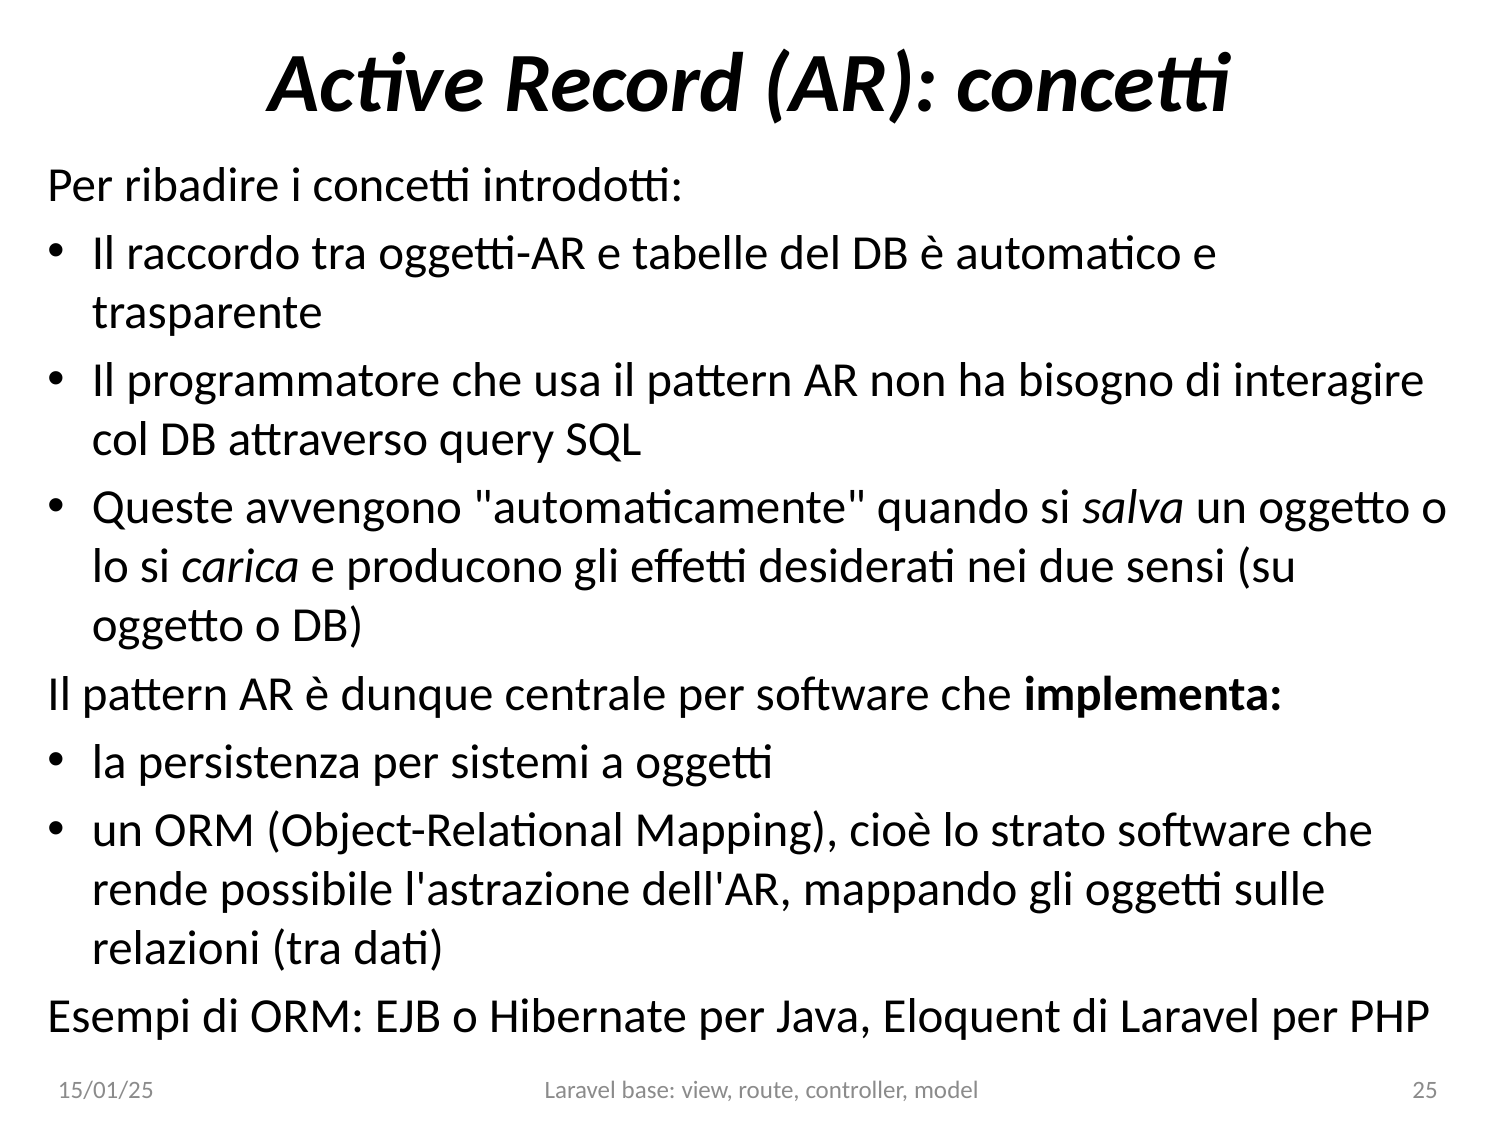

# Active Record (AR): concetti
Per ribadire i concetti introdotti:
Il raccordo tra oggetti-AR e tabelle del DB è automatico e trasparente
Il programmatore che usa il pattern AR non ha bisogno di interagire col DB attraverso query SQL
Queste avvengono "automaticamente" quando si salva un oggetto o lo si carica e producono gli effetti desiderati nei due sensi (su oggetto o DB)
Il pattern AR è dunque centrale per software che implementa:
la persistenza per sistemi a oggetti
un ORM (Object-Relational Mapping), cioè lo strato software che rende possibile l'astrazione dell'AR, mappando gli oggetti sulle relazioni (tra dati)
Esempi di ORM: EJB o Hibernate per Java, Eloquent di Laravel per PHP
15/01/25
Laravel base: view, route, controller, model
25